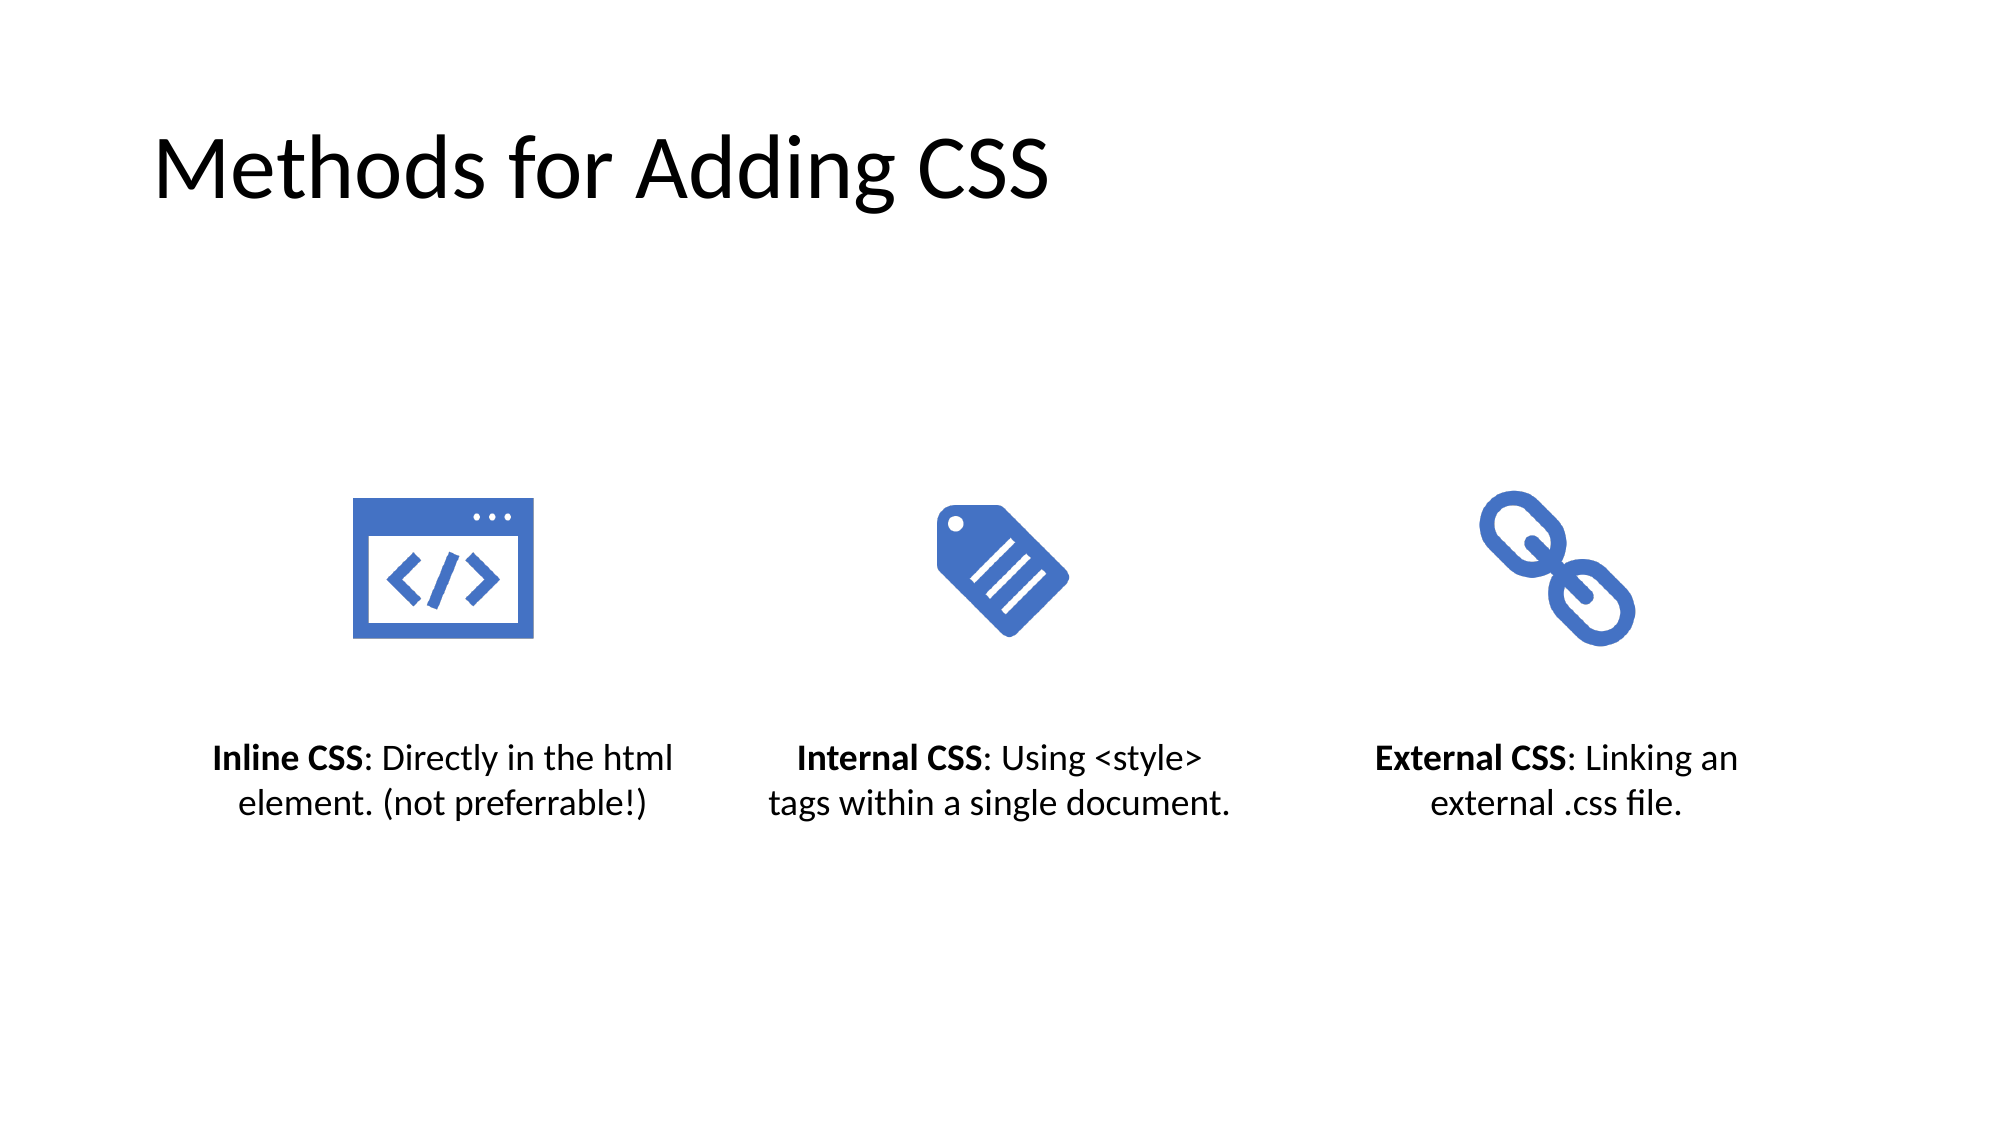

# Methods for Adding CSS
Inline CSS: Directly in the html element. (not preferrable!)
Internal CSS: Using <style> tags within a single document.
External CSS: Linking an external .css file.